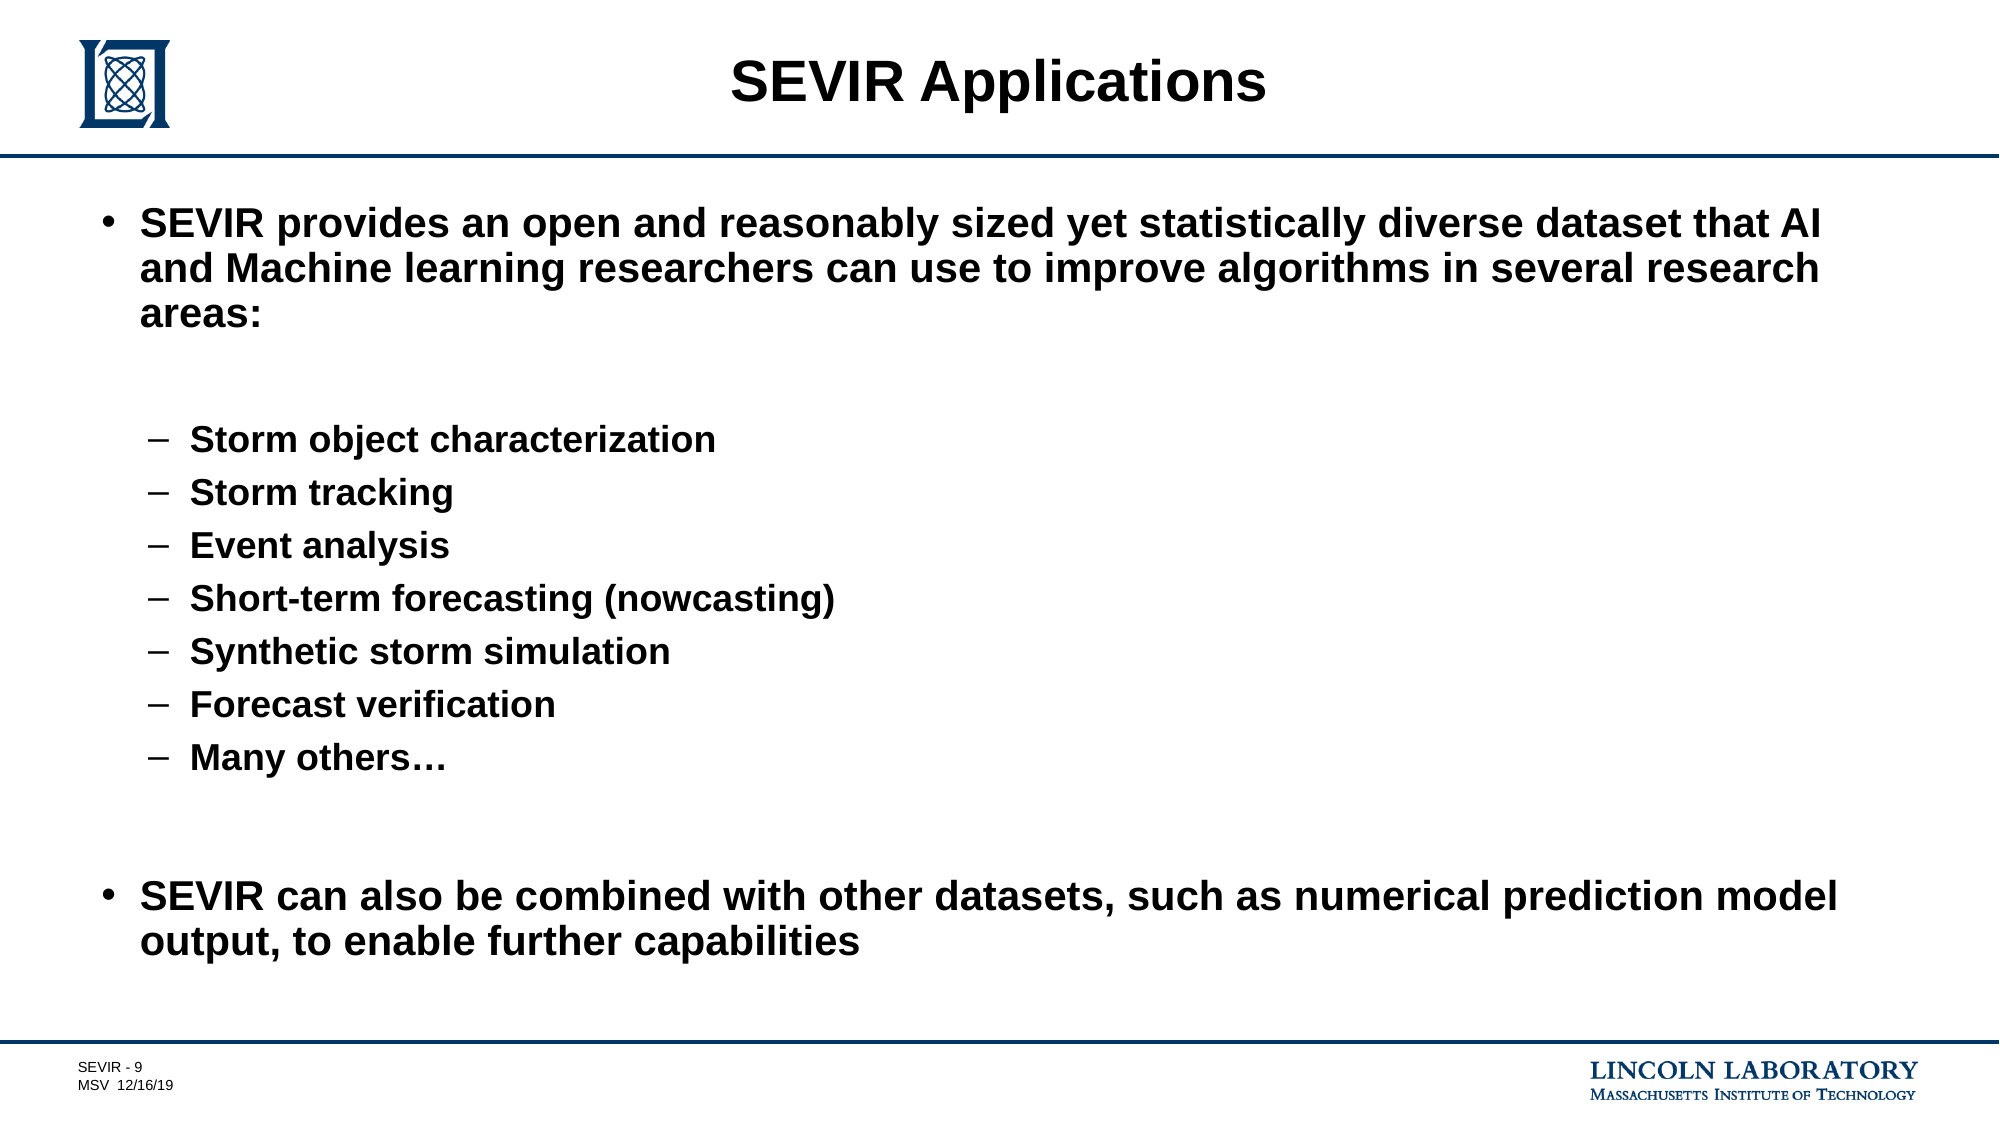

# SEVIR Applications
SEVIR provides an open and reasonably sized yet statistically diverse dataset that AI and Machine learning researchers can use to improve algorithms in several research areas:

Storm object characterization
Storm tracking
Event analysis
Short-term forecasting (nowcasting)
Synthetic storm simulation
Forecast verification
Many others…

SEVIR can also be combined with other datasets, such as numerical prediction model output, to enable further capabilities